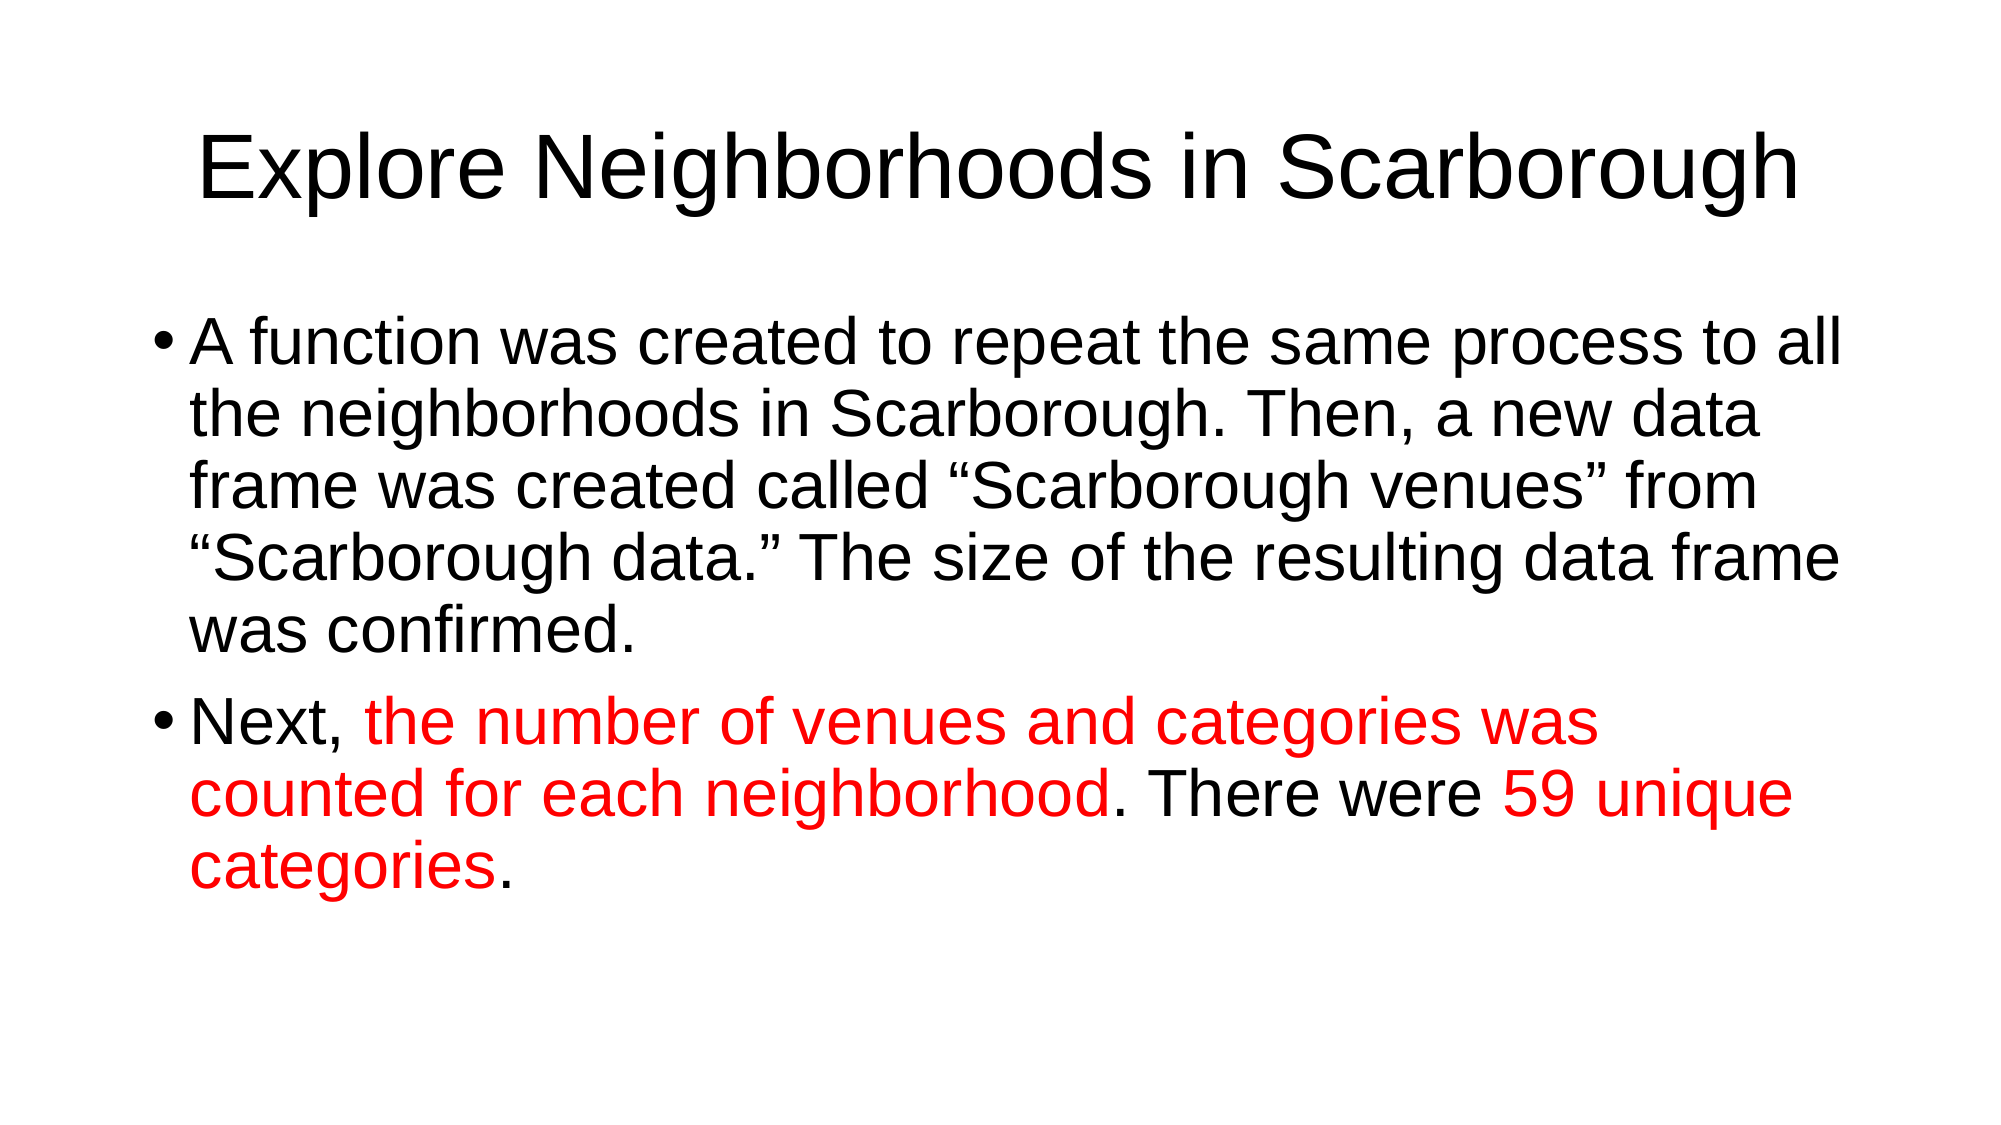

# Explore Neighborhoods in Scarborough
A function was created to repeat the same process to all the neighborhoods in Scarborough. Then, a new data frame was created called “Scarborough venues” from “Scarborough data.” The size of the resulting data frame was confirmed.
Next, the number of venues and categories was counted for each neighborhood. There were 59 unique categories.